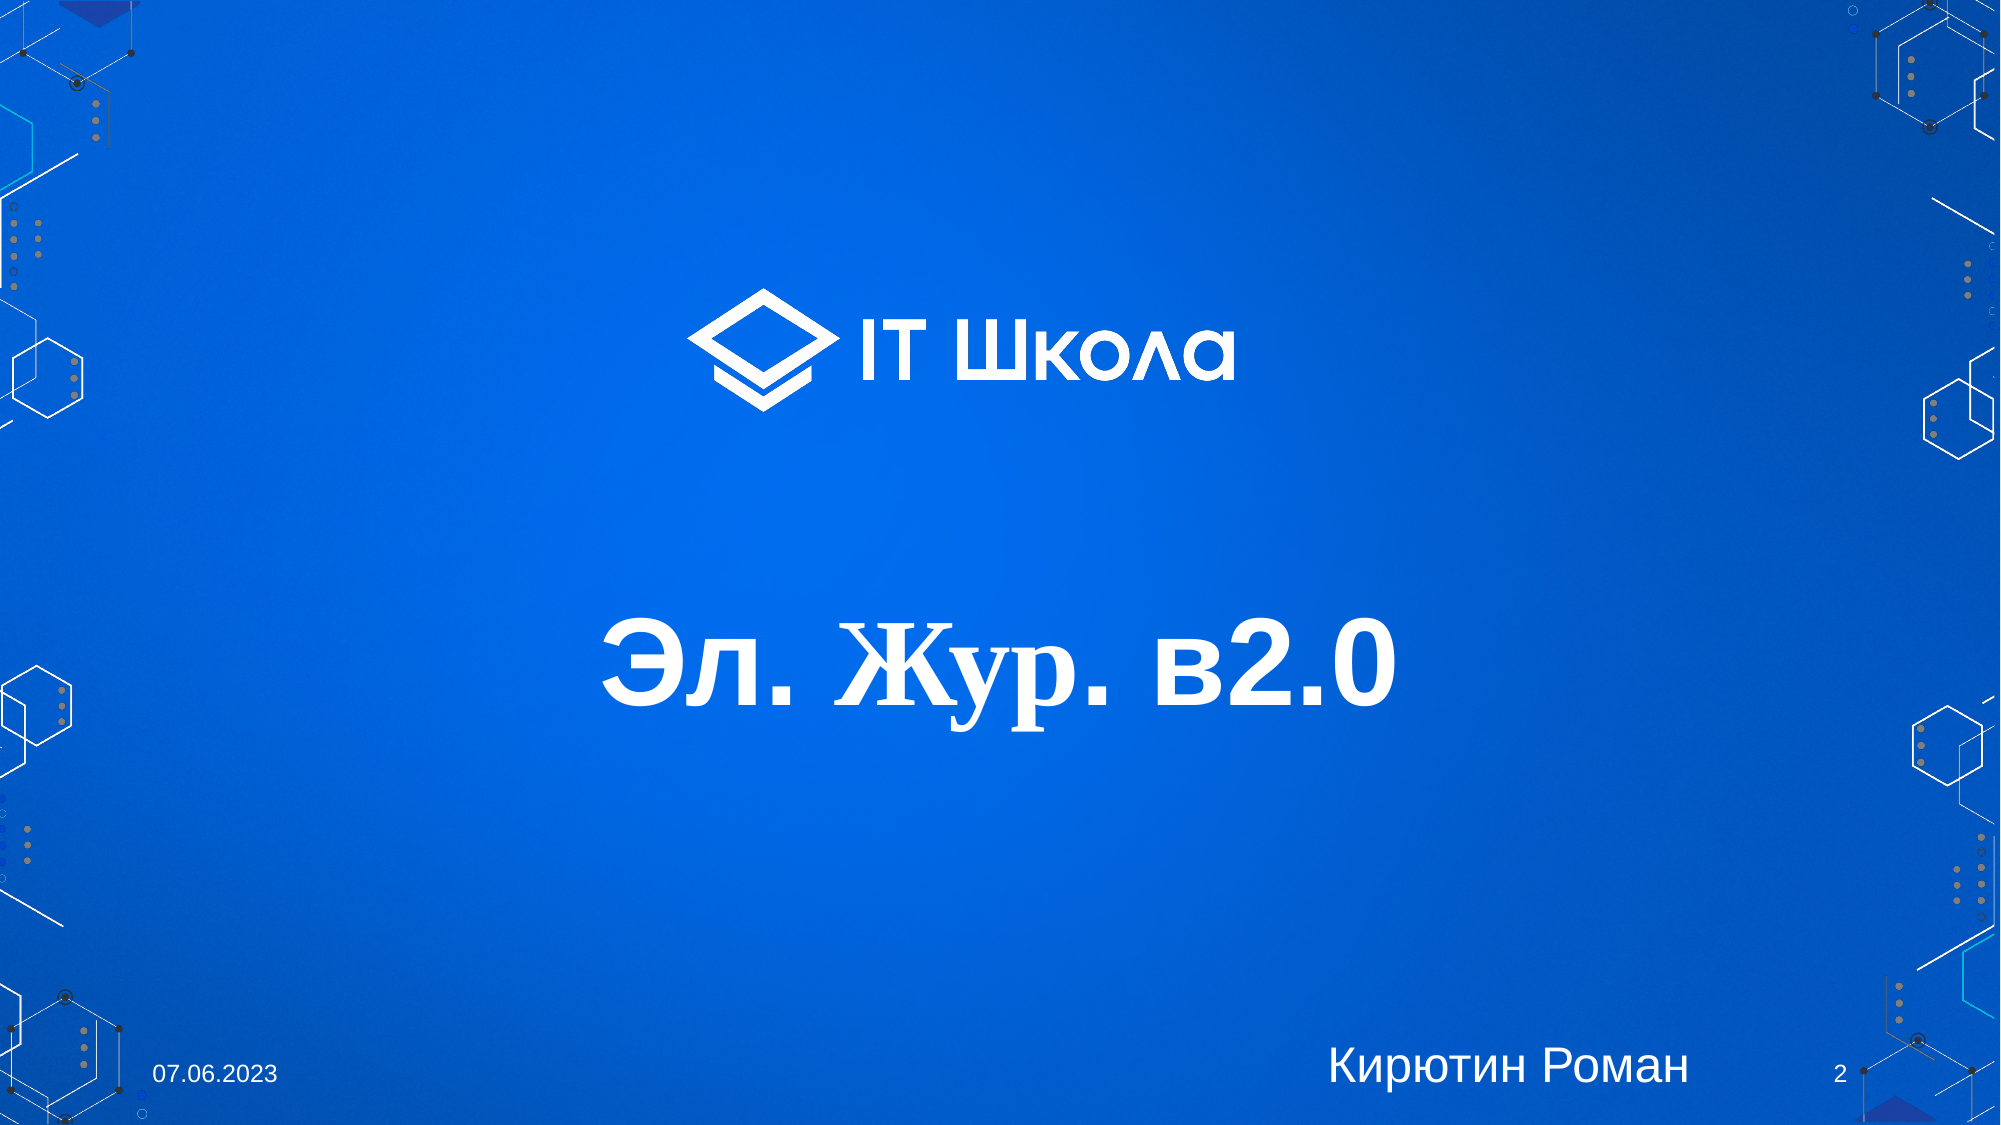

# Эл. Жур. в2.0
Кирютин Роман
07.06.2023
2